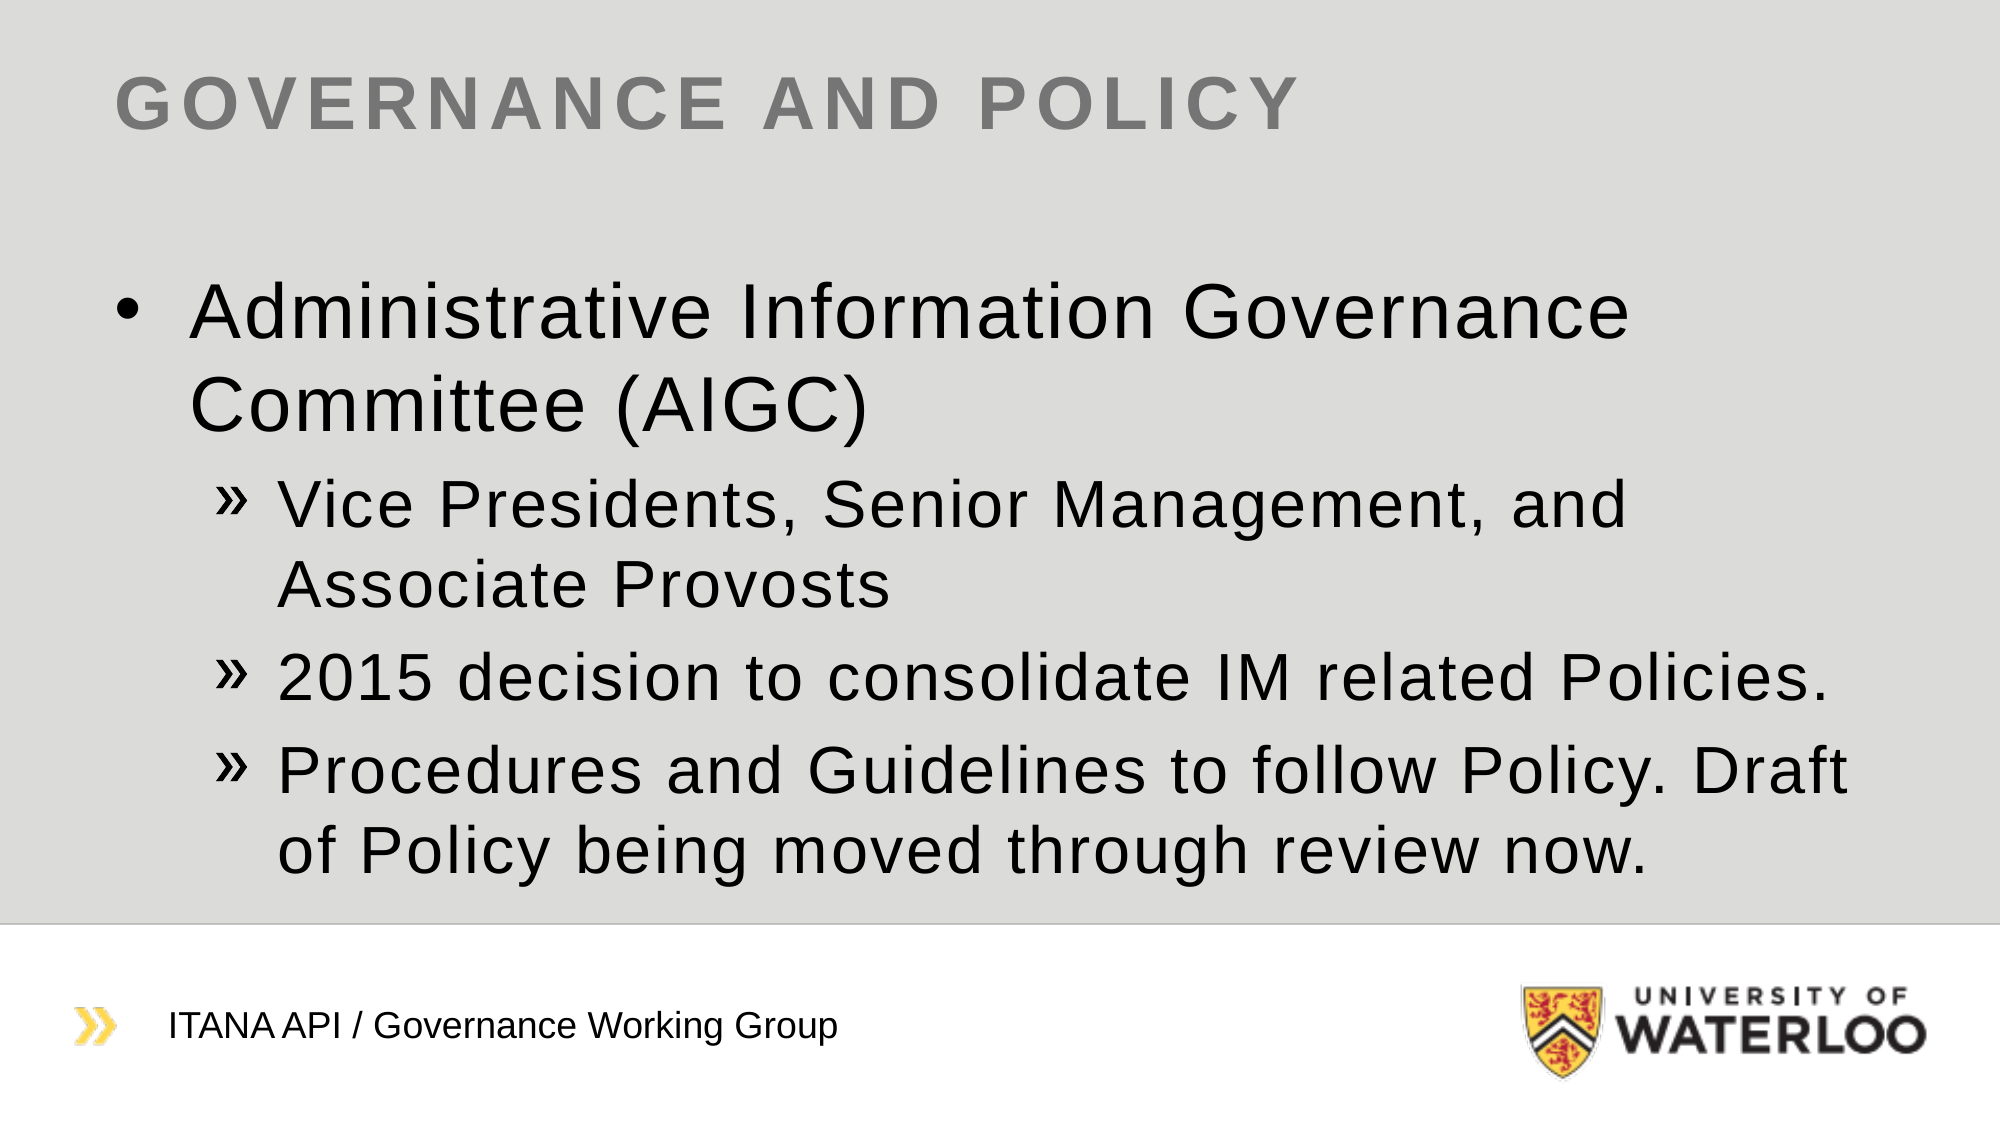

# Governance and Policy
Administrative Information Governance Committee (AIGC)
Vice Presidents, Senior Management, and Associate Provosts
2015 decision to consolidate IM related Policies.
Procedures and Guidelines to follow Policy. Draft of Policy being moved through review now.